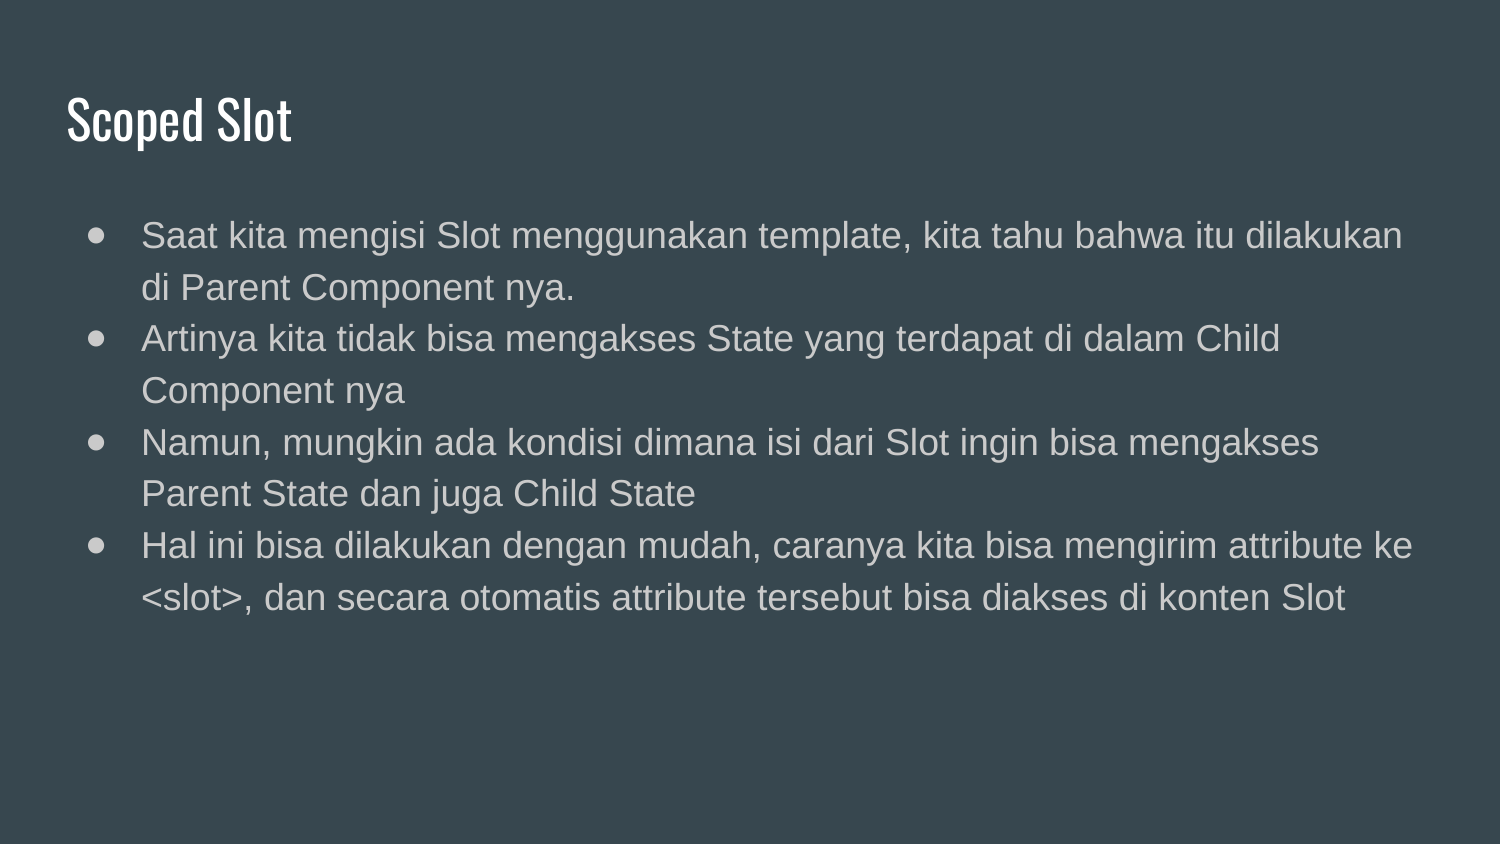

# Scoped Slot
Saat kita mengisi Slot menggunakan template, kita tahu bahwa itu dilakukan di Parent Component nya.
Artinya kita tidak bisa mengakses State yang terdapat di dalam Child Component nya
Namun, mungkin ada kondisi dimana isi dari Slot ingin bisa mengakses Parent State dan juga Child State
Hal ini bisa dilakukan dengan mudah, caranya kita bisa mengirim attribute ke <slot>, dan secara otomatis attribute tersebut bisa diakses di konten Slot